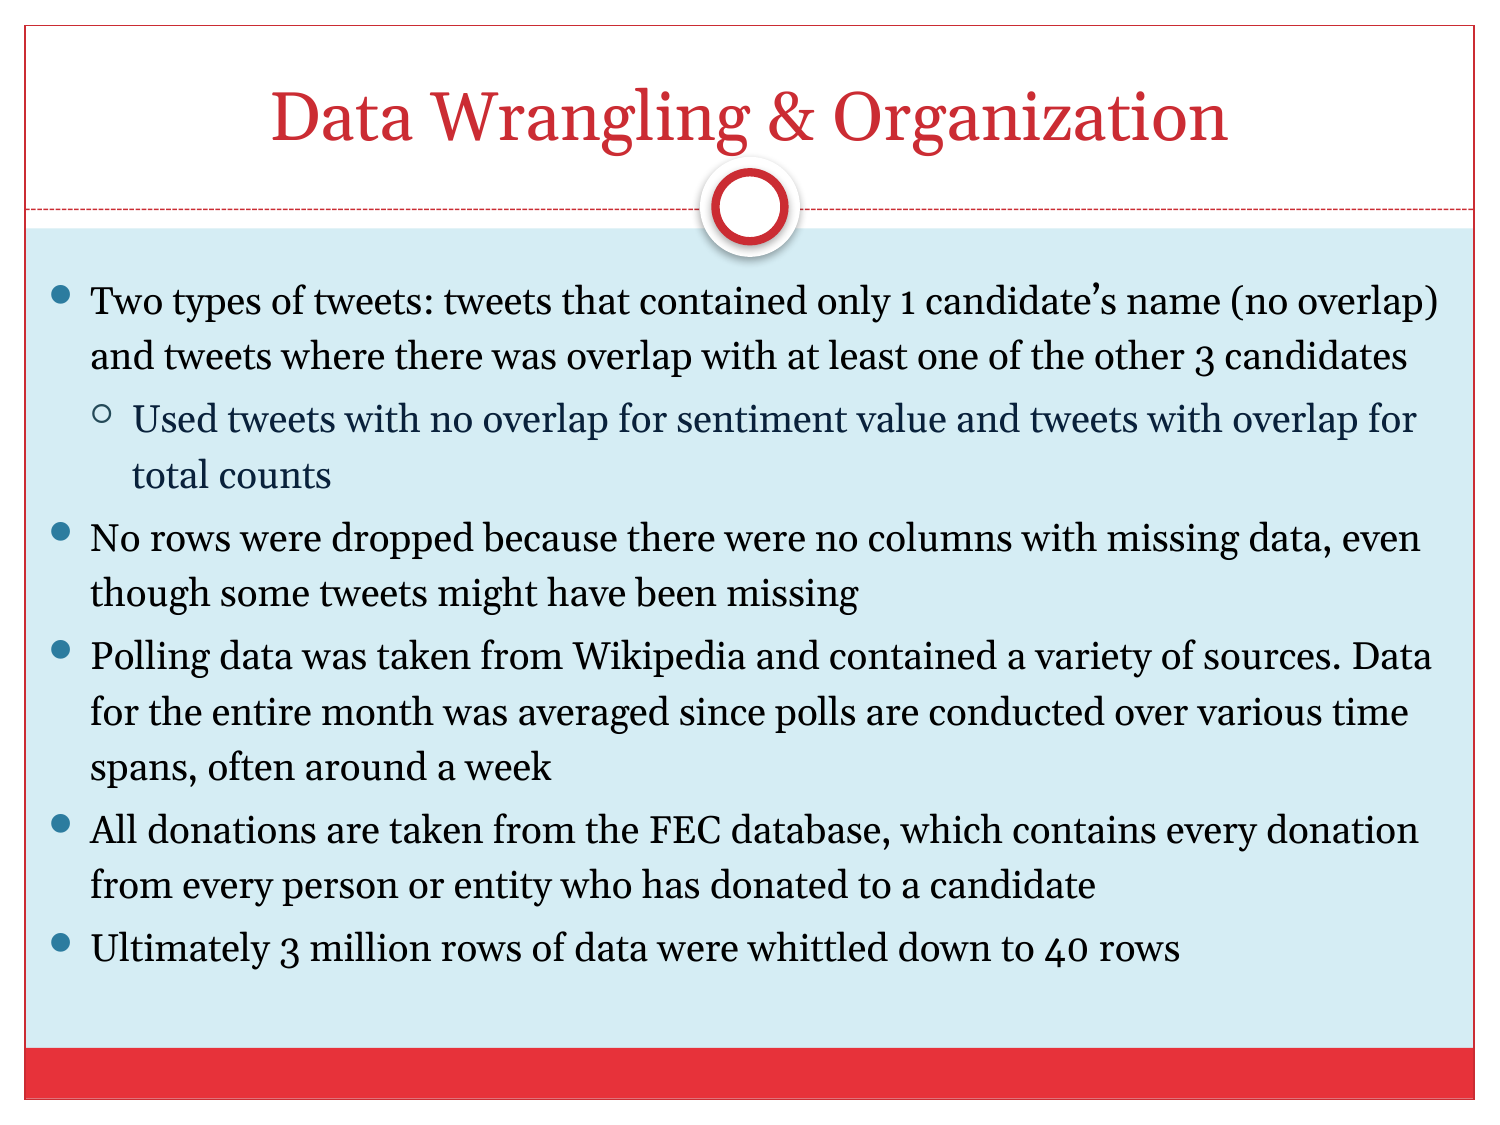

# Data Wrangling & Organization
Two types of tweets: tweets that contained only 1 candidate’s name (no overlap) and tweets where there was overlap with at least one of the other 3 candidates
Used tweets with no overlap for sentiment value and tweets with overlap for total counts
No rows were dropped because there were no columns with missing data, even though some tweets might have been missing
Polling data was taken from Wikipedia and contained a variety of sources. Data for the entire month was averaged since polls are conducted over various time spans, often around a week
All donations are taken from the FEC database, which contains every donation from every person or entity who has donated to a candidate
Ultimately 3 million rows of data were whittled down to 40 rows